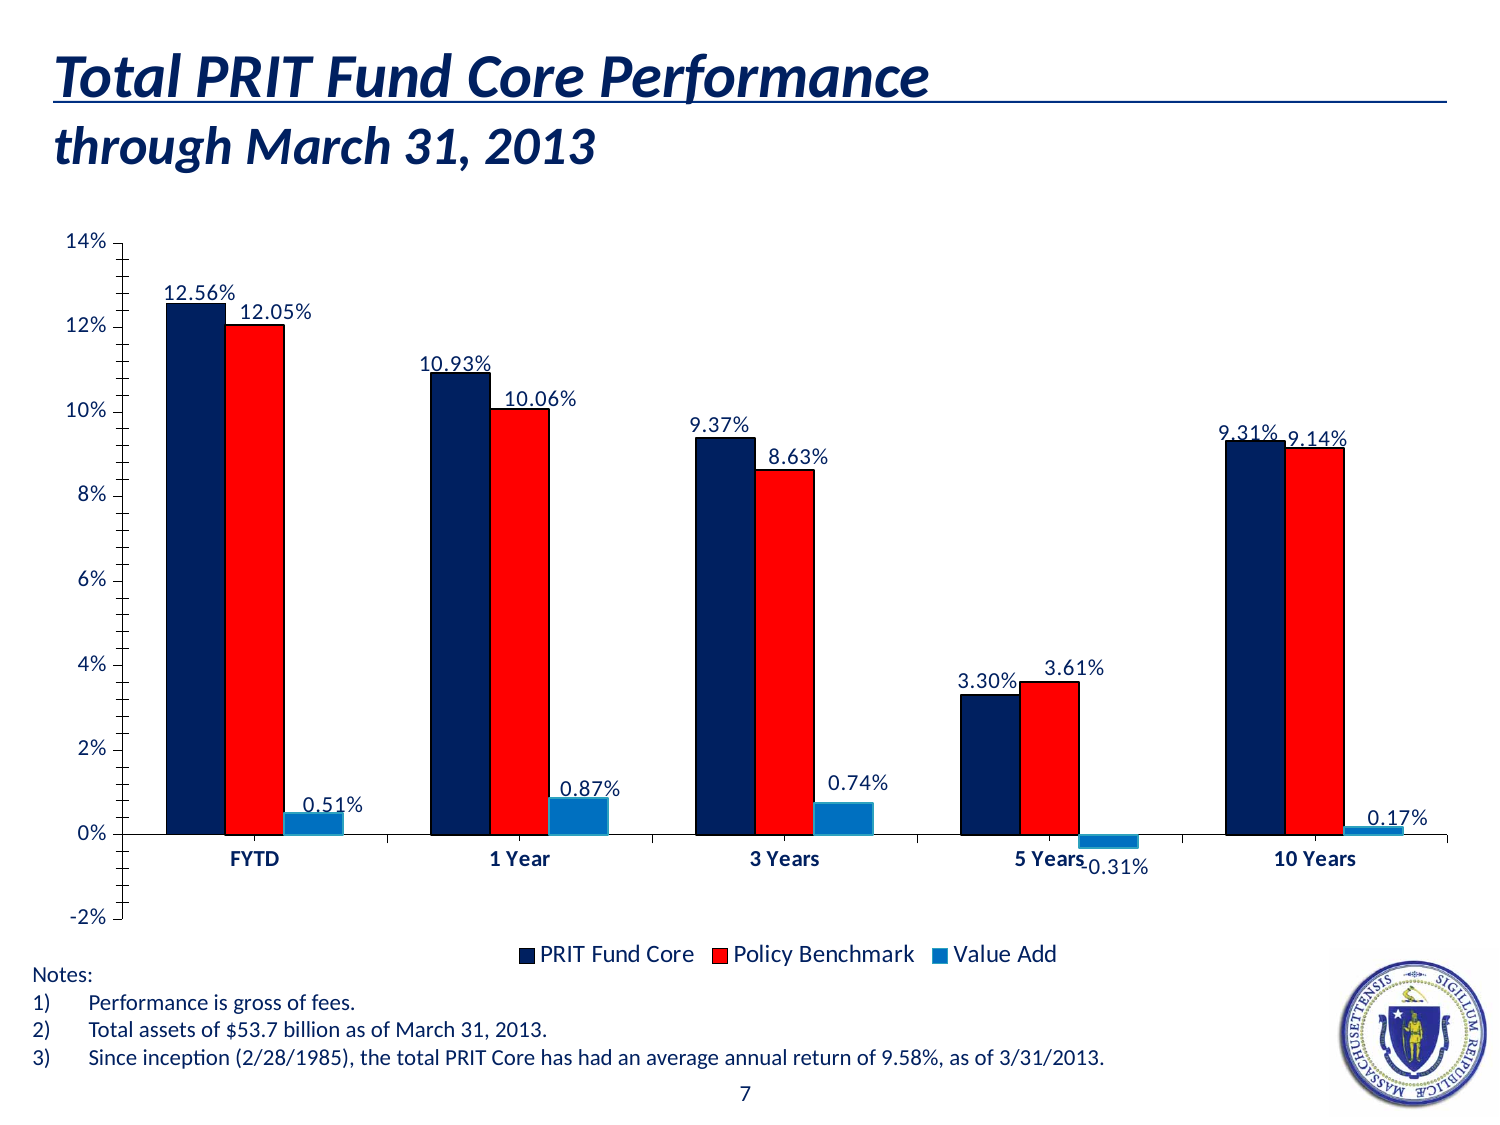

# Total PRIT Fund Core Performance through March 31, 2013

### Chart

| Category | PRIT Fund Core | Policy Benchmark | Value Add |
|---|---|---|---|
| FYTD | 0.1256 | 0.1205 | 0.005099999999999993 |
| 1 Year | 0.1093 | 0.1006 | 0.0087 |
| 3 Years | 0.0937 | 0.0863 | 0.007400000000000004 |
| 5 Years | 0.033 | 0.0361 | -0.0030999999999999986 |
| 10 Years | 0.0931 | 0.0914 | 0.001700000000000007 |
Notes:
Performance is gross of fees.
Total assets of $53.7 billion as of March 31, 2013.
Since inception (2/28/1985), the total PRIT Core has had an average annual return of 9.58%, as of 3/31/2013.